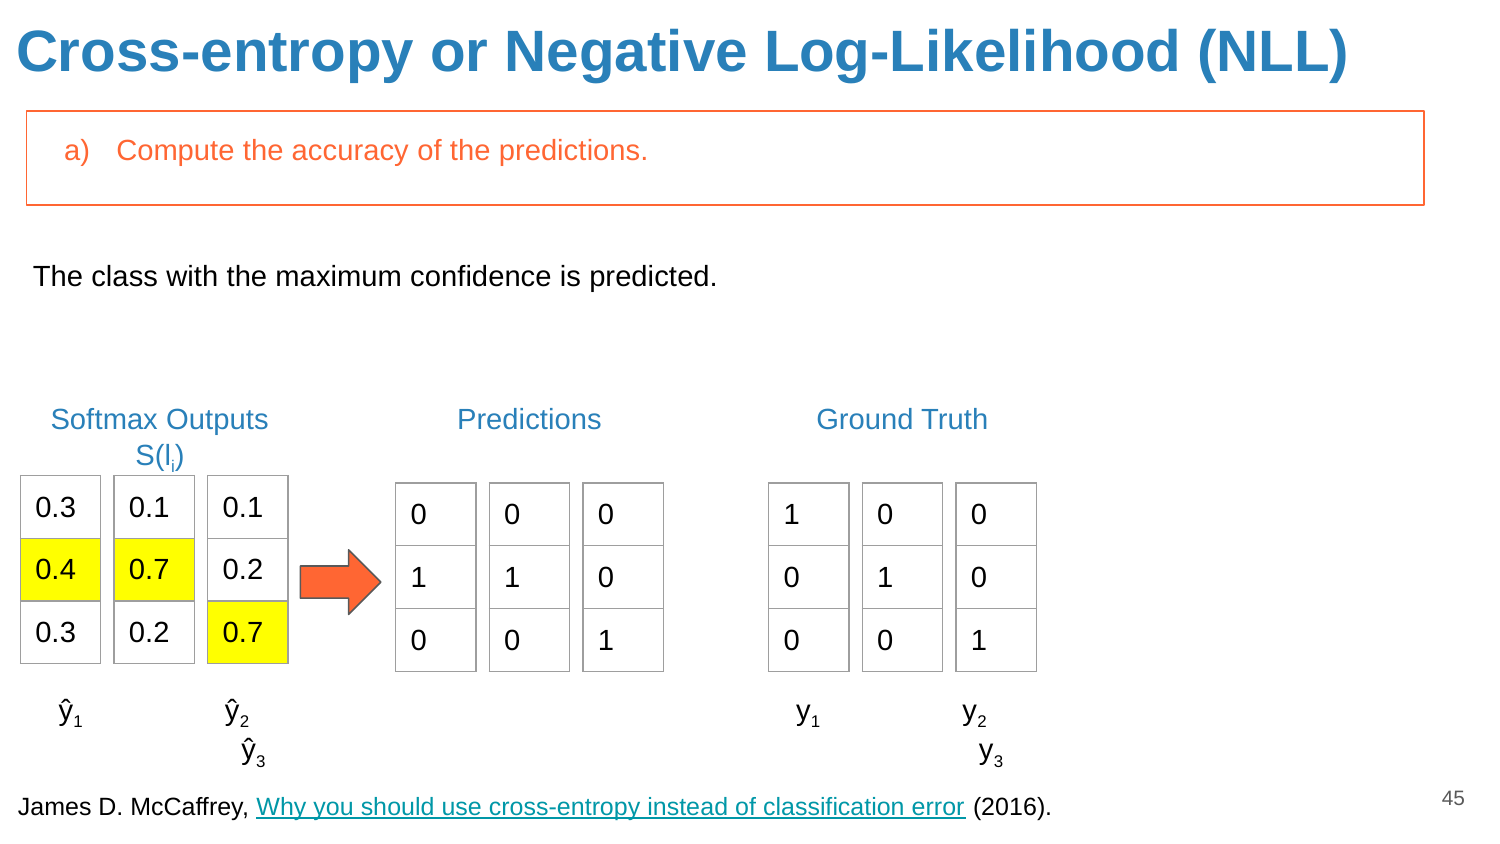

# Cross-entropy or Negative Log-Likelihood (NLL)
Compute the accuracy of the predictions.
The class with the maximum confidence is predicted.
Softmax Outputs S(li)
Predictions
Ground Truth
| 0.3 |
| --- |
| 0.4 |
| 0.3 |
| 0.1 |
| --- |
| 0.7 |
| 0.2 |
| 0.1 |
| --- |
| 0.2 |
| 0.7 |
| 0 |
| --- |
| 1 |
| 0 |
| 0 |
| --- |
| 1 |
| 0 |
| 0 |
| --- |
| 0 |
| 1 |
| 1 |
| --- |
| 0 |
| 0 |
| 0 |
| --- |
| 1 |
| 0 |
| 0 |
| --- |
| 0 |
| 1 |

ŷ1	  ŷ2	    ŷ3
y1	  y2	    y3
45
James D. McCaffrey, Why you should use cross-entropy instead of classification error (2016).